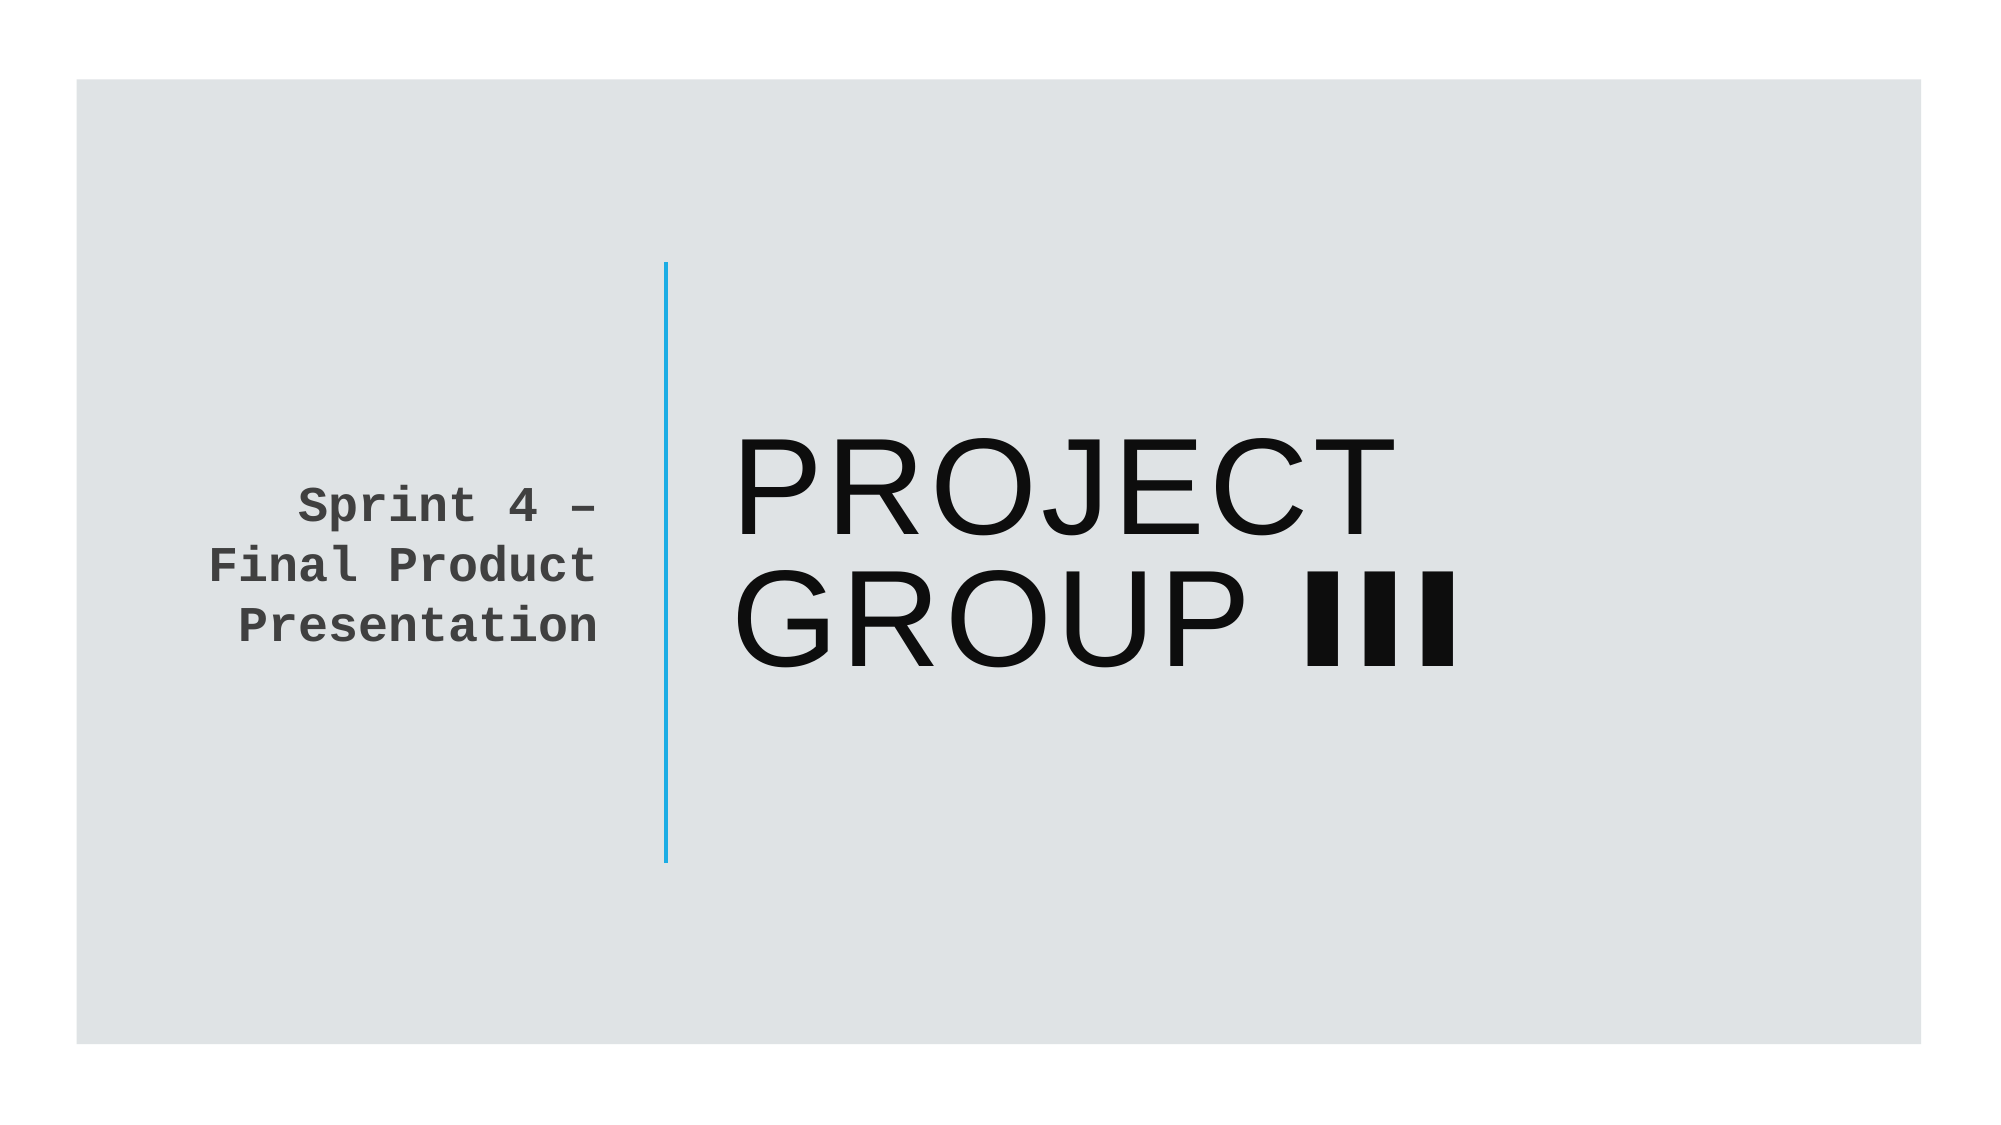

Sprint 4 – Final Product Presentation
# Project Group III